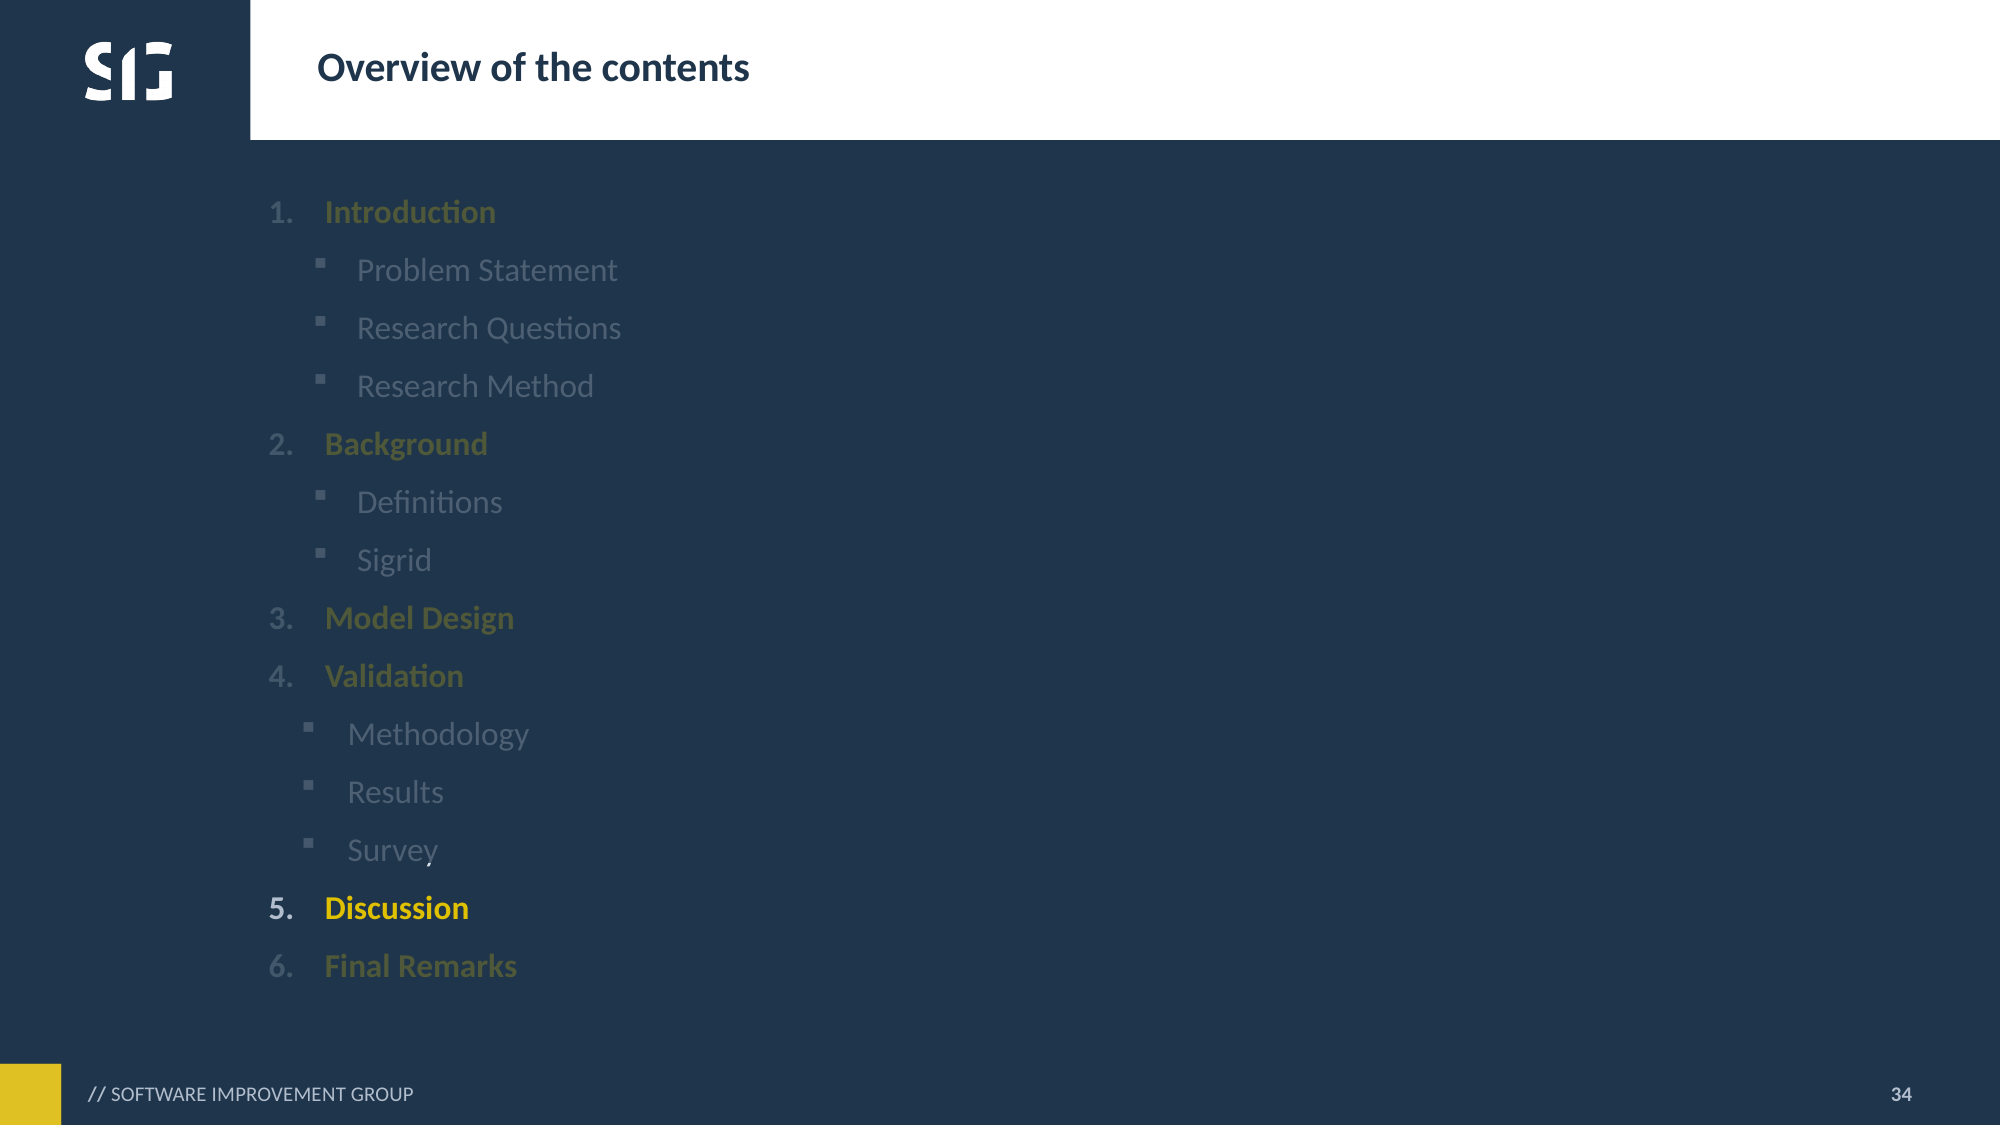

# Overview of the contents

Introduction
Problem Statement
Research Questions
Research Method
Background
Definitions
Sigrid
Model Design
Validation
Methodology
Results
Survey
Discussion
Final Remarks

34